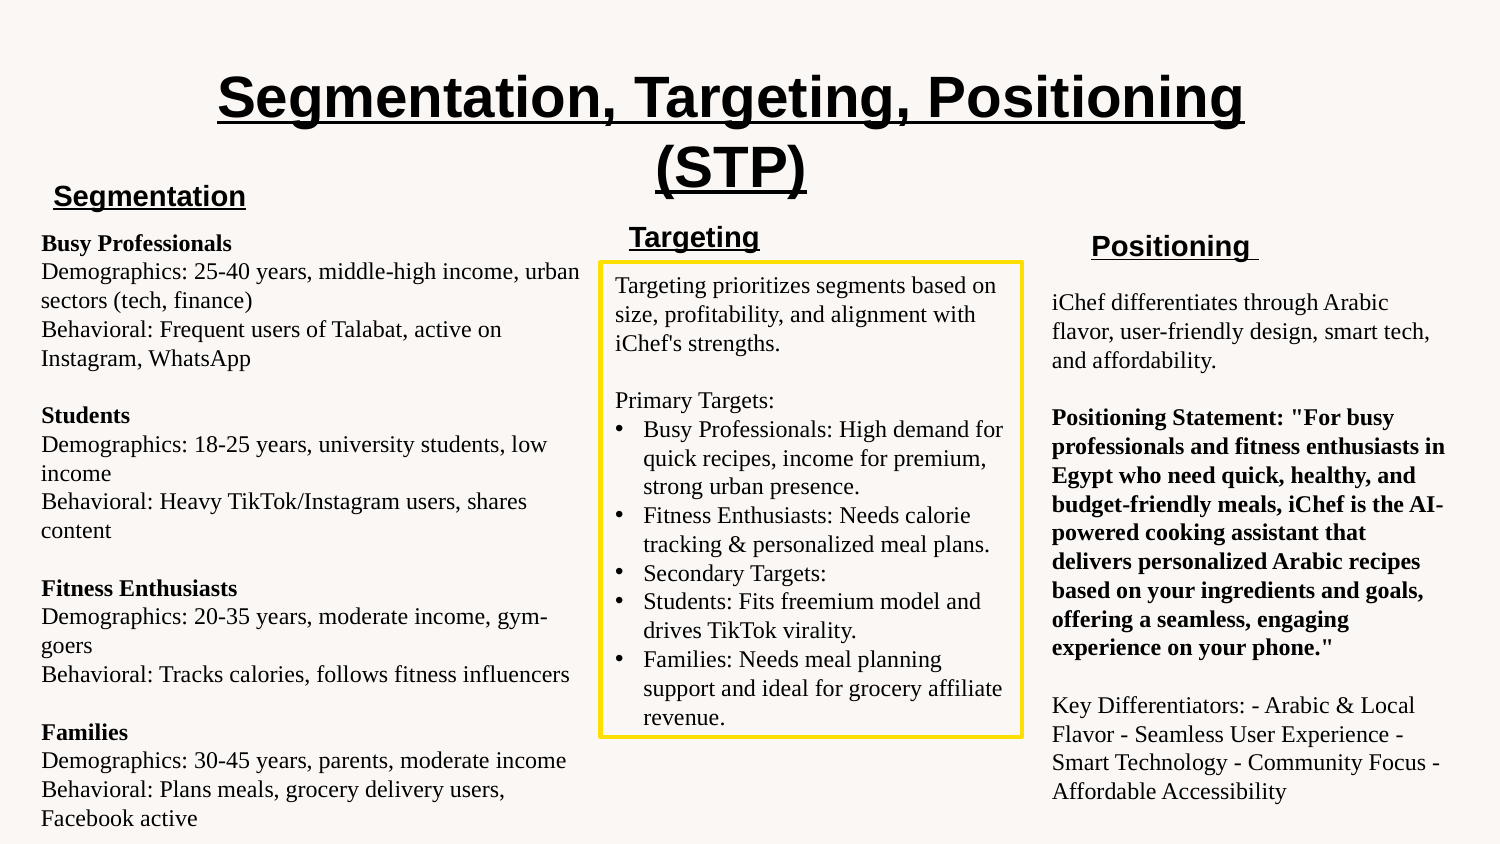

# Segmentation, Targeting, Positioning (STP)
Segmentation
Targeting
Busy Professionals
Demographics: 25-40 years, middle-high income, urban sectors (tech, finance)
Behavioral: Frequent users of Talabat, active on Instagram, WhatsApp

Students
Demographics: 18-25 years, university students, low income
Behavioral: Heavy TikTok/Instagram users, shares content

Fitness Enthusiasts
Demographics: 20-35 years, moderate income, gym-goers
Behavioral: Tracks calories, follows fitness influencers

Families
Demographics: 30-45 years, parents, moderate income
Behavioral: Plans meals, grocery delivery users, Facebook active

Positioning
Targeting prioritizes segments based on size, profitability, and alignment with iChef's strengths.

Primary Targets:
Busy Professionals: High demand for quick recipes, income for premium, strong urban presence.
Fitness Enthusiasts: Needs calorie tracking & personalized meal plans.
Secondary Targets:
Students: Fits freemium model and drives TikTok virality.
Families: Needs meal planning support and ideal for grocery affiliate revenue.
iChef differentiates through Arabic flavor, user-friendly design, smart tech, and affordability.

Positioning Statement: "For busy professionals and fitness enthusiasts in Egypt who need quick, healthy, and budget-friendly meals, iChef is the AI-powered cooking assistant that delivers personalized Arabic recipes based on your ingredients and goals, offering a seamless, engaging experience on your phone."

Key Differentiators: - Arabic & Local Flavor - Seamless User Experience - Smart Technology - Community Focus - Affordable Accessibility